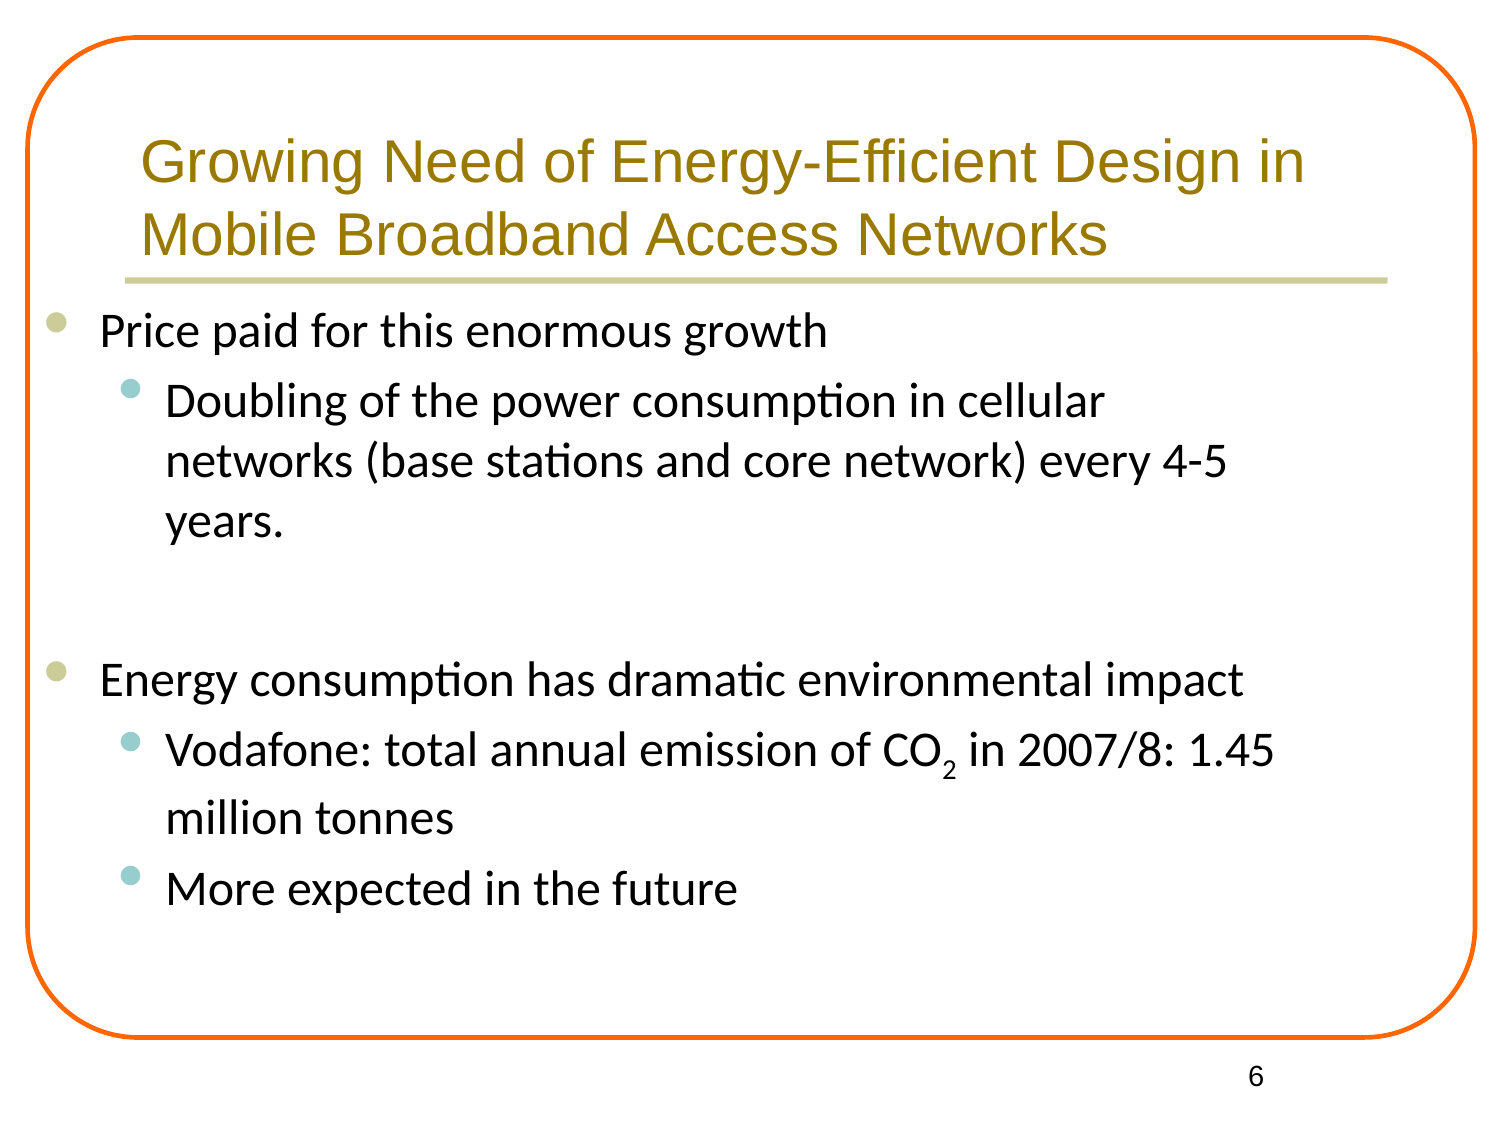

# Growing Need of Energy-Efficient Design in Mobile Broadband Access Networks
Price paid for this enormous growth
Doubling of the power consumption in cellular networks (base stations and core network) every 4-5 years.

Energy consumption has dramatic environmental impact
Vodafone: total annual emission of CO2 in 2007/8: 1.45 million tonnes
More expected in the future

6